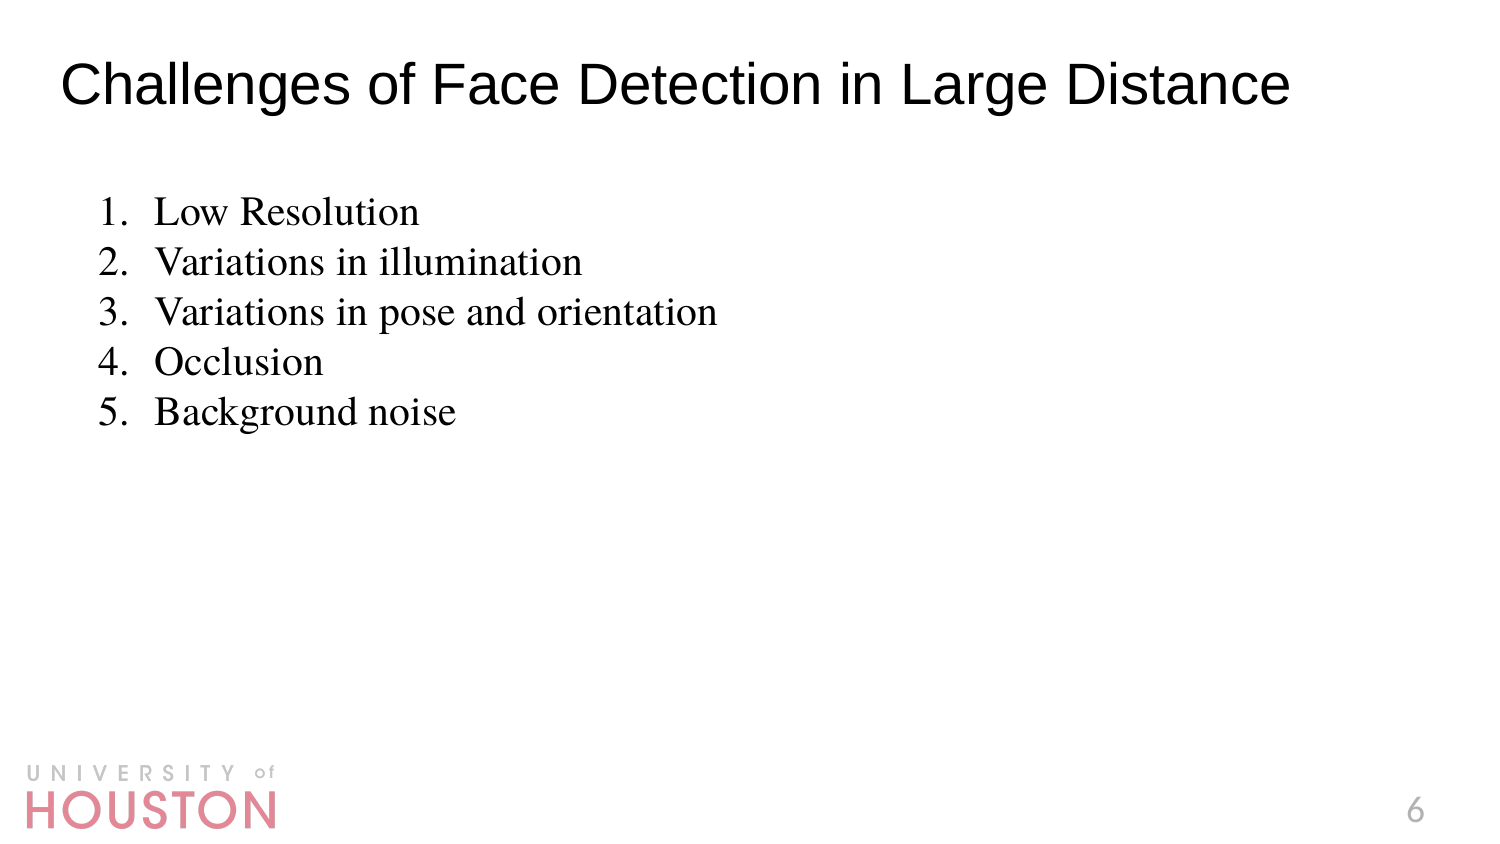

Challenges of Face Detection in Large Distance
Low Resolution
Variations in illumination
Variations in pose and orientation
Occlusion
Background noise
6